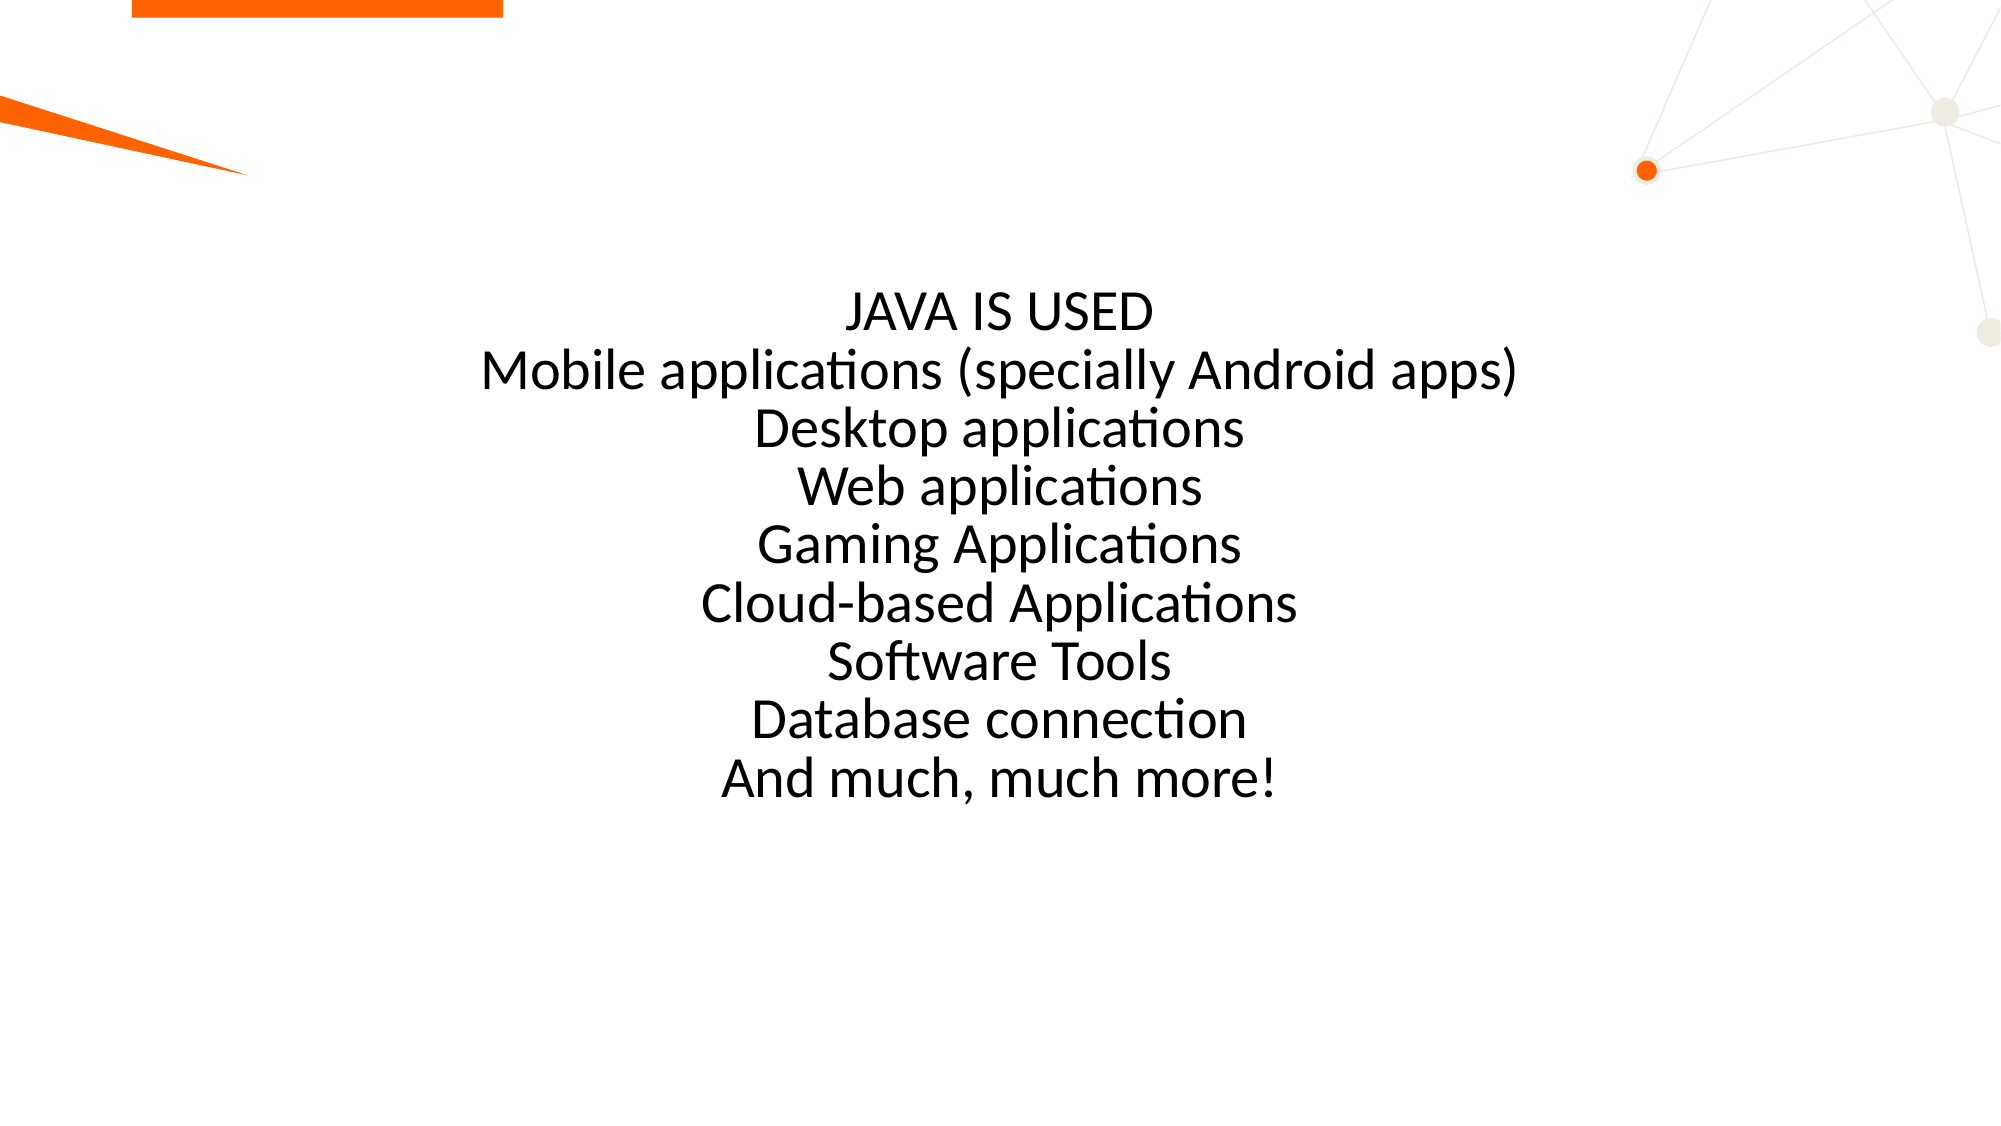

# JAVA IS USED Mobile applications (specially Android apps) Desktop applications Web applications Gaming Applications Cloud-based Applications Software Tools Database connection And much, much more!